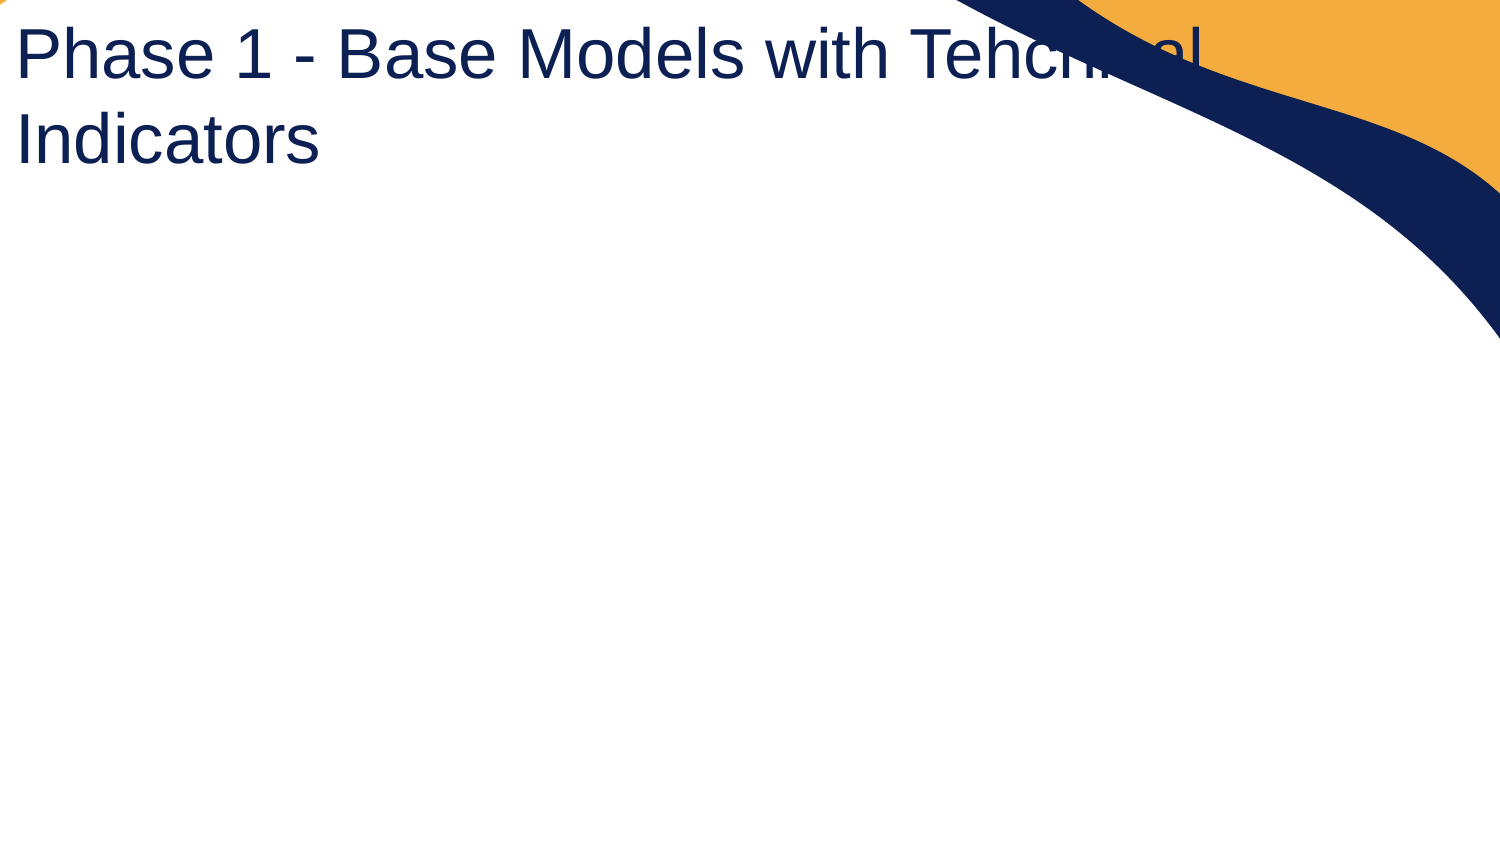

Phase 1 - Base Models with Tehcnical Indicators
#